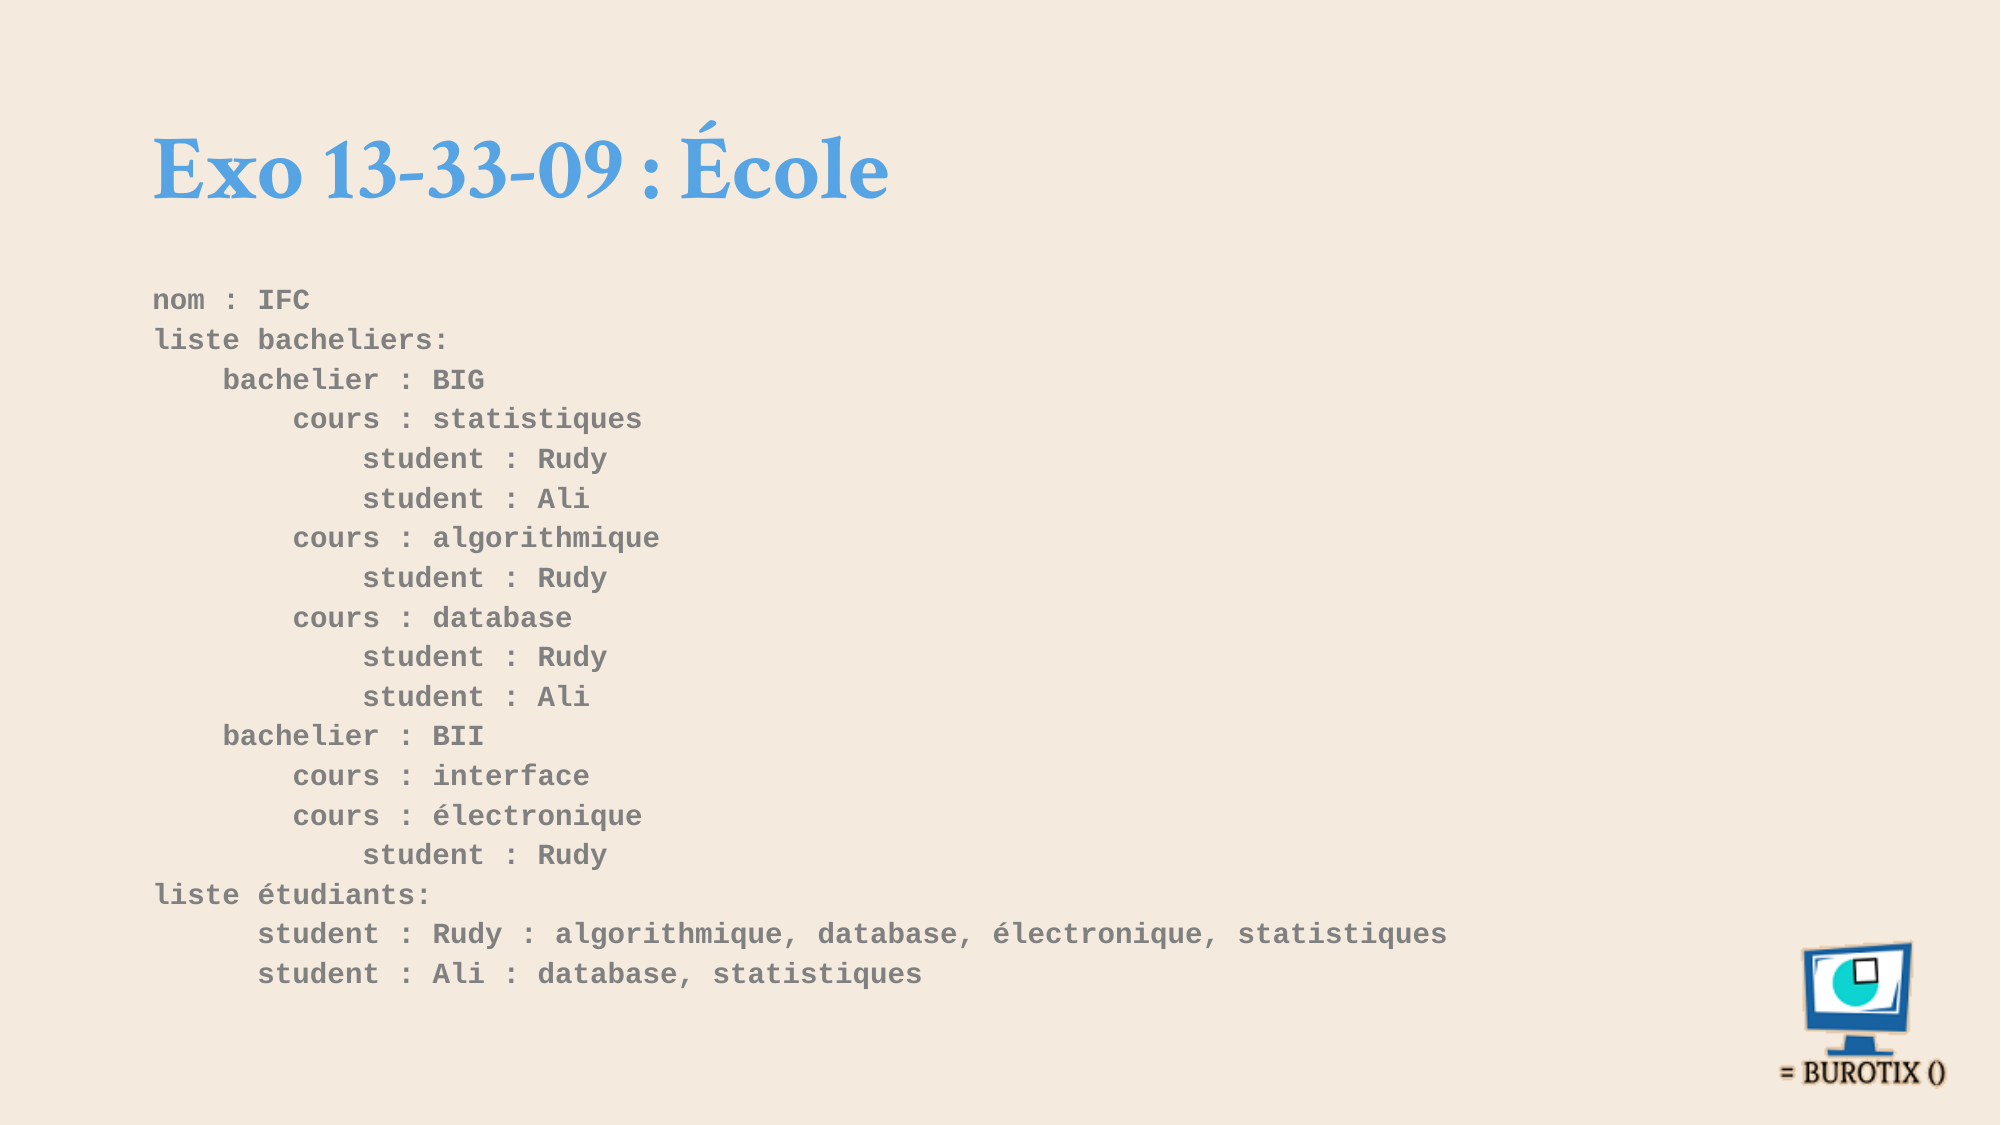

# Exo 13-33-09 : École
nom : IFC
liste bacheliers:
    bachelier : BIG
        cours : statistiques
            student : Rudy
            student : Ali
        cours : algorithmique
            student : Rudy
        cours : database
            student : Rudy
            student : Ali
    bachelier : BII
        cours : interface
        cours : électronique
            student : Rudy
liste étudiants:
      student : Rudy : algorithmique, database, électronique, statistiques
      student : Ali : database, statistiques